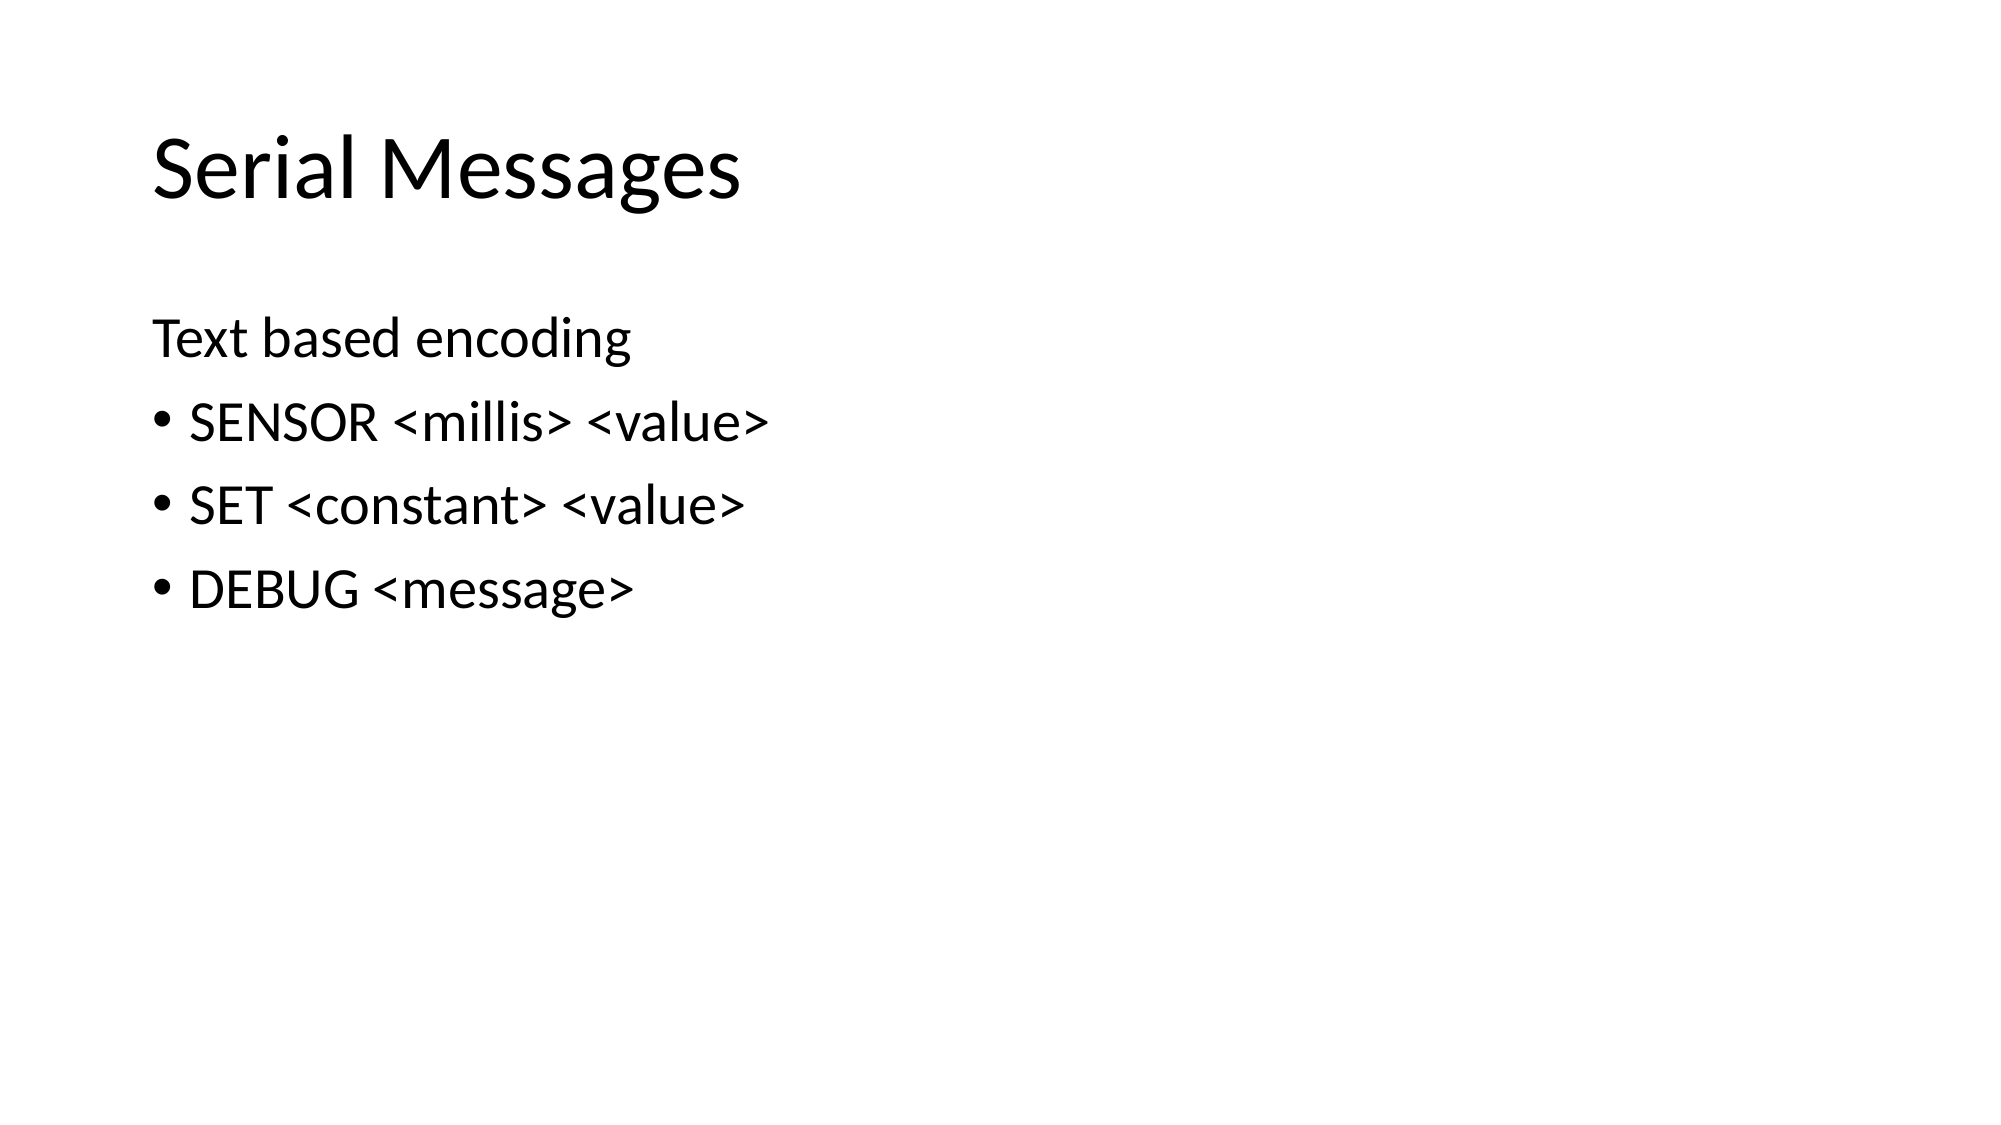

# Serial Messages
Text based encoding
SENSOR <millis> <value>
SET <constant> <value>
DEBUG <message>